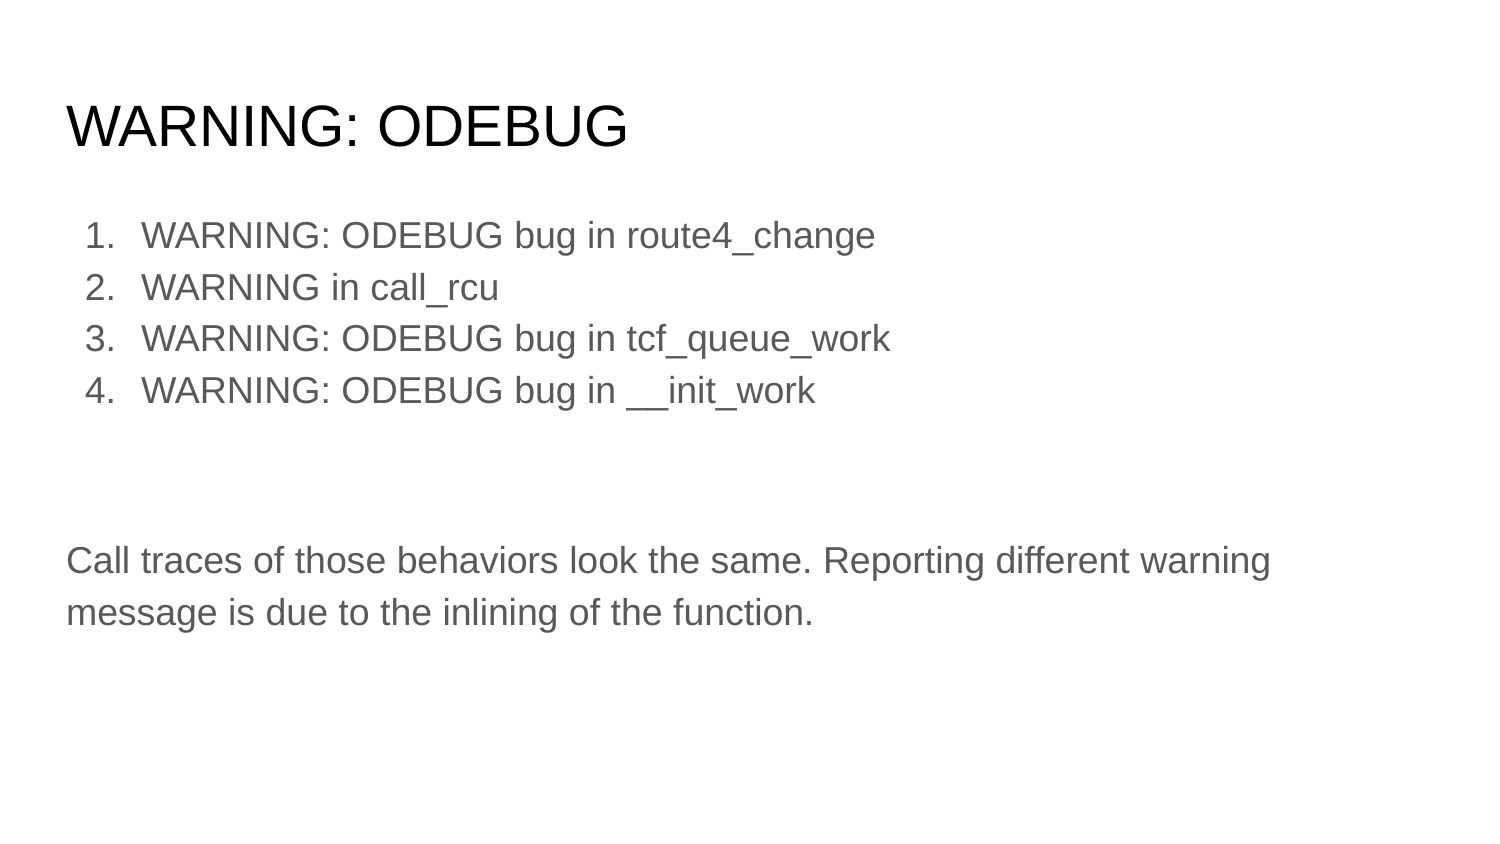

# WARNING: ODEBUG
WARNING: ODEBUG bug in route4_change
WARNING in call_rcu
WARNING: ODEBUG bug in tcf_queue_work
WARNING: ODEBUG bug in __init_work

Call traces of those behaviors look the same. Reporting different warning message is due to the inlining of the function.